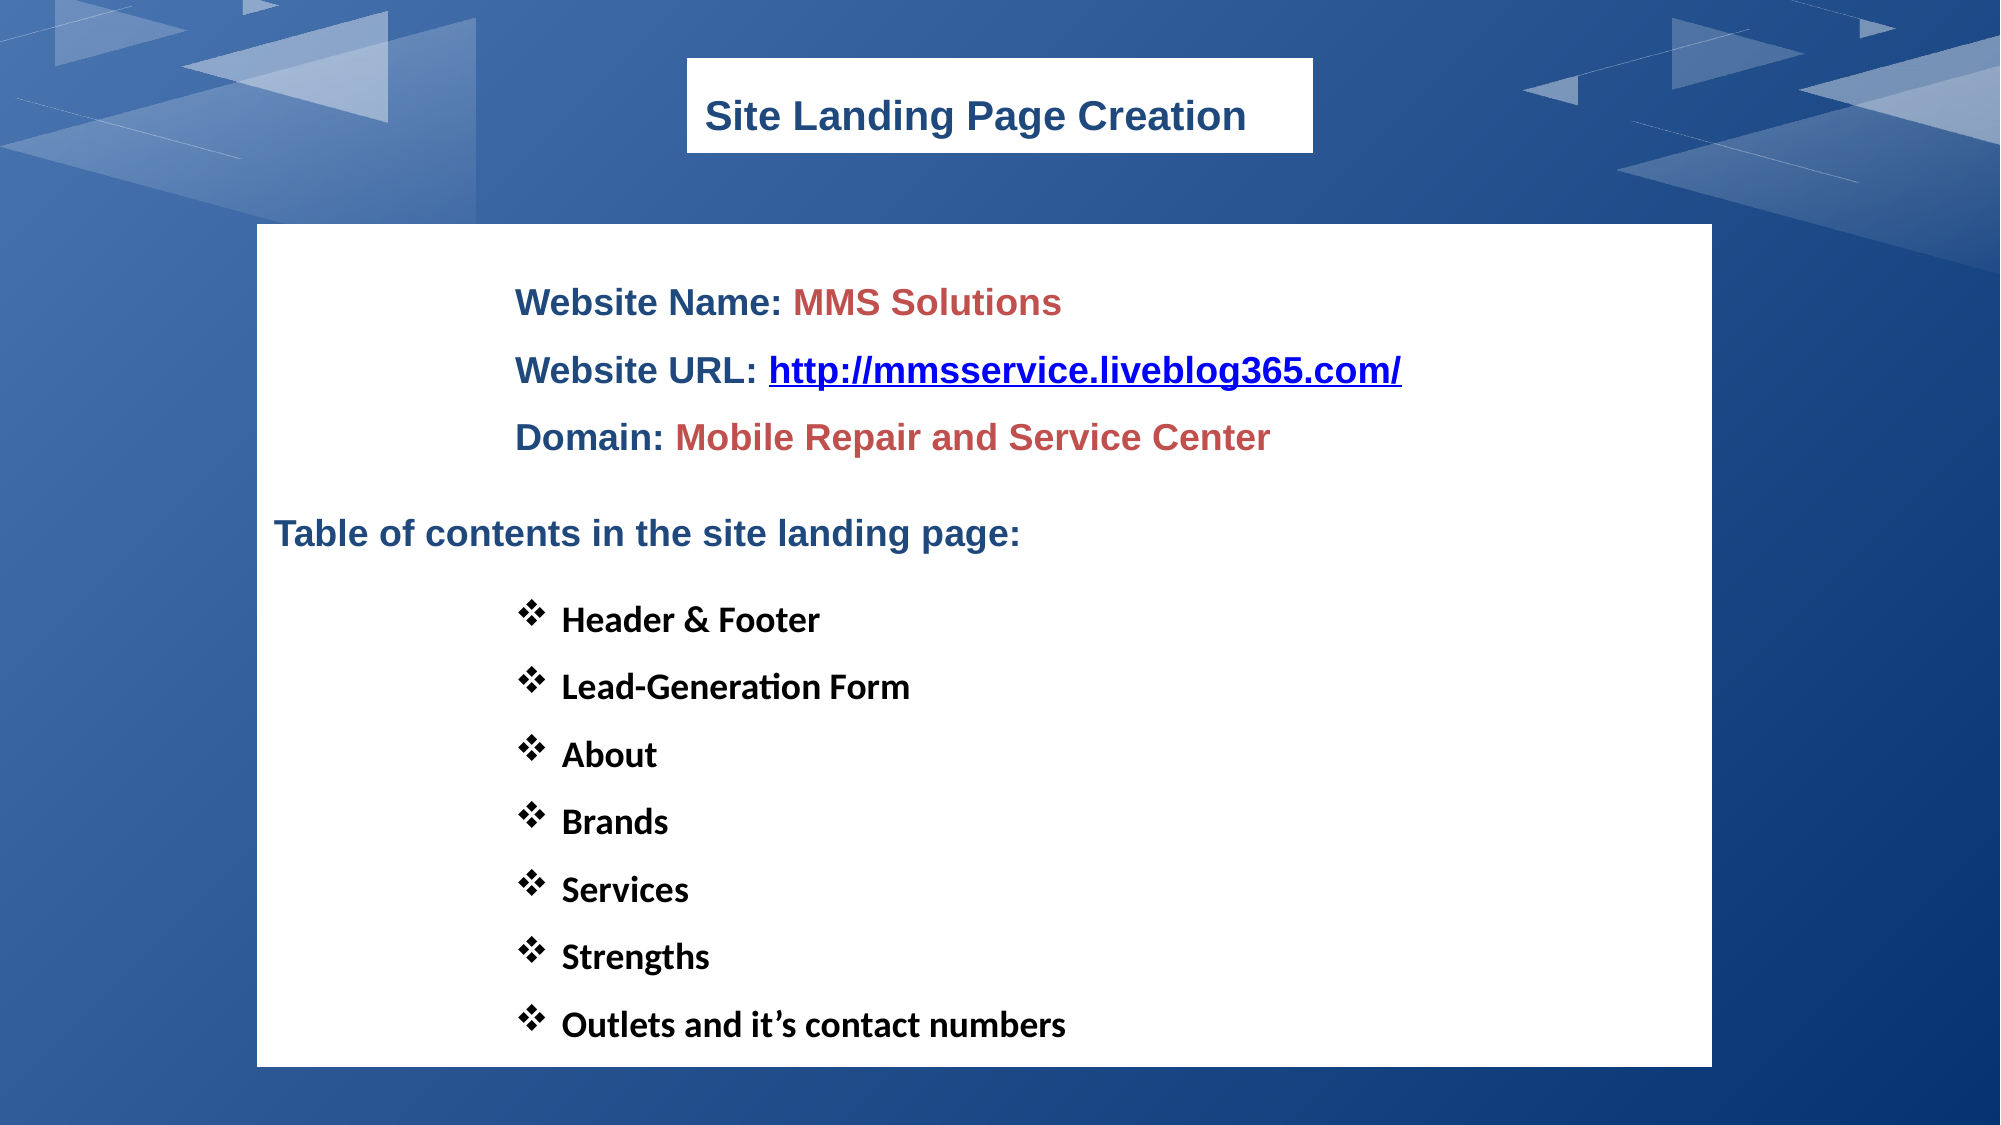

Site Landing Page Creation

Website Name: MMS Solutions
Website URL: http://mmsservice.liveblog365.com/
Domain: Mobile Repair and Service Center
Table of contents in the site landing page:
Header & Footer
Lead-Generation Form
About
Brands
Services
Strengths
Outlets and it’s contact numbers